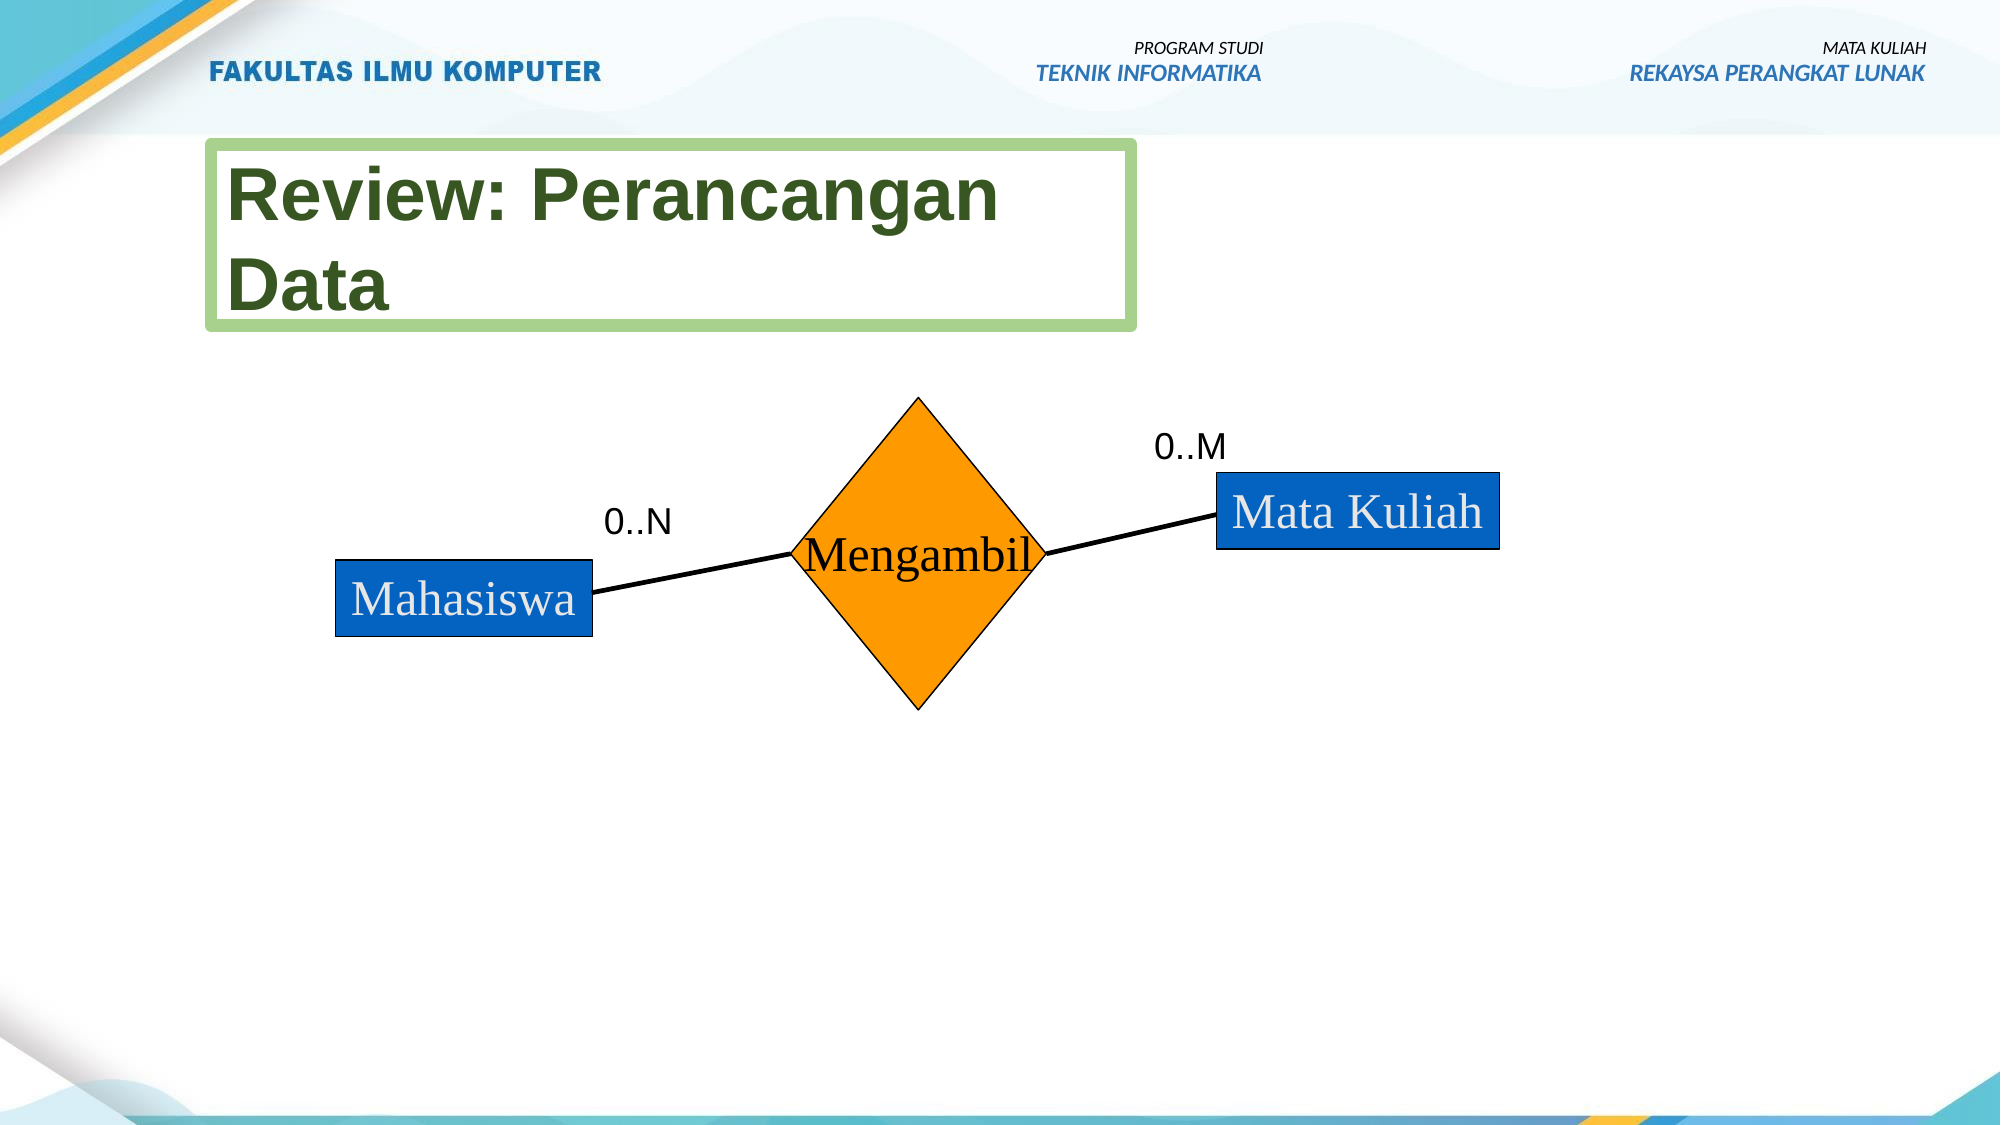

PROGRAM STUDI
TEKNIK INFORMATIKA
MATA KULIAH
REKAYSA PERANGKAT LUNAK
Review: Perancangan Data

0..M

Mata Kuliah
0..N

Mengambil

Mahasiswa